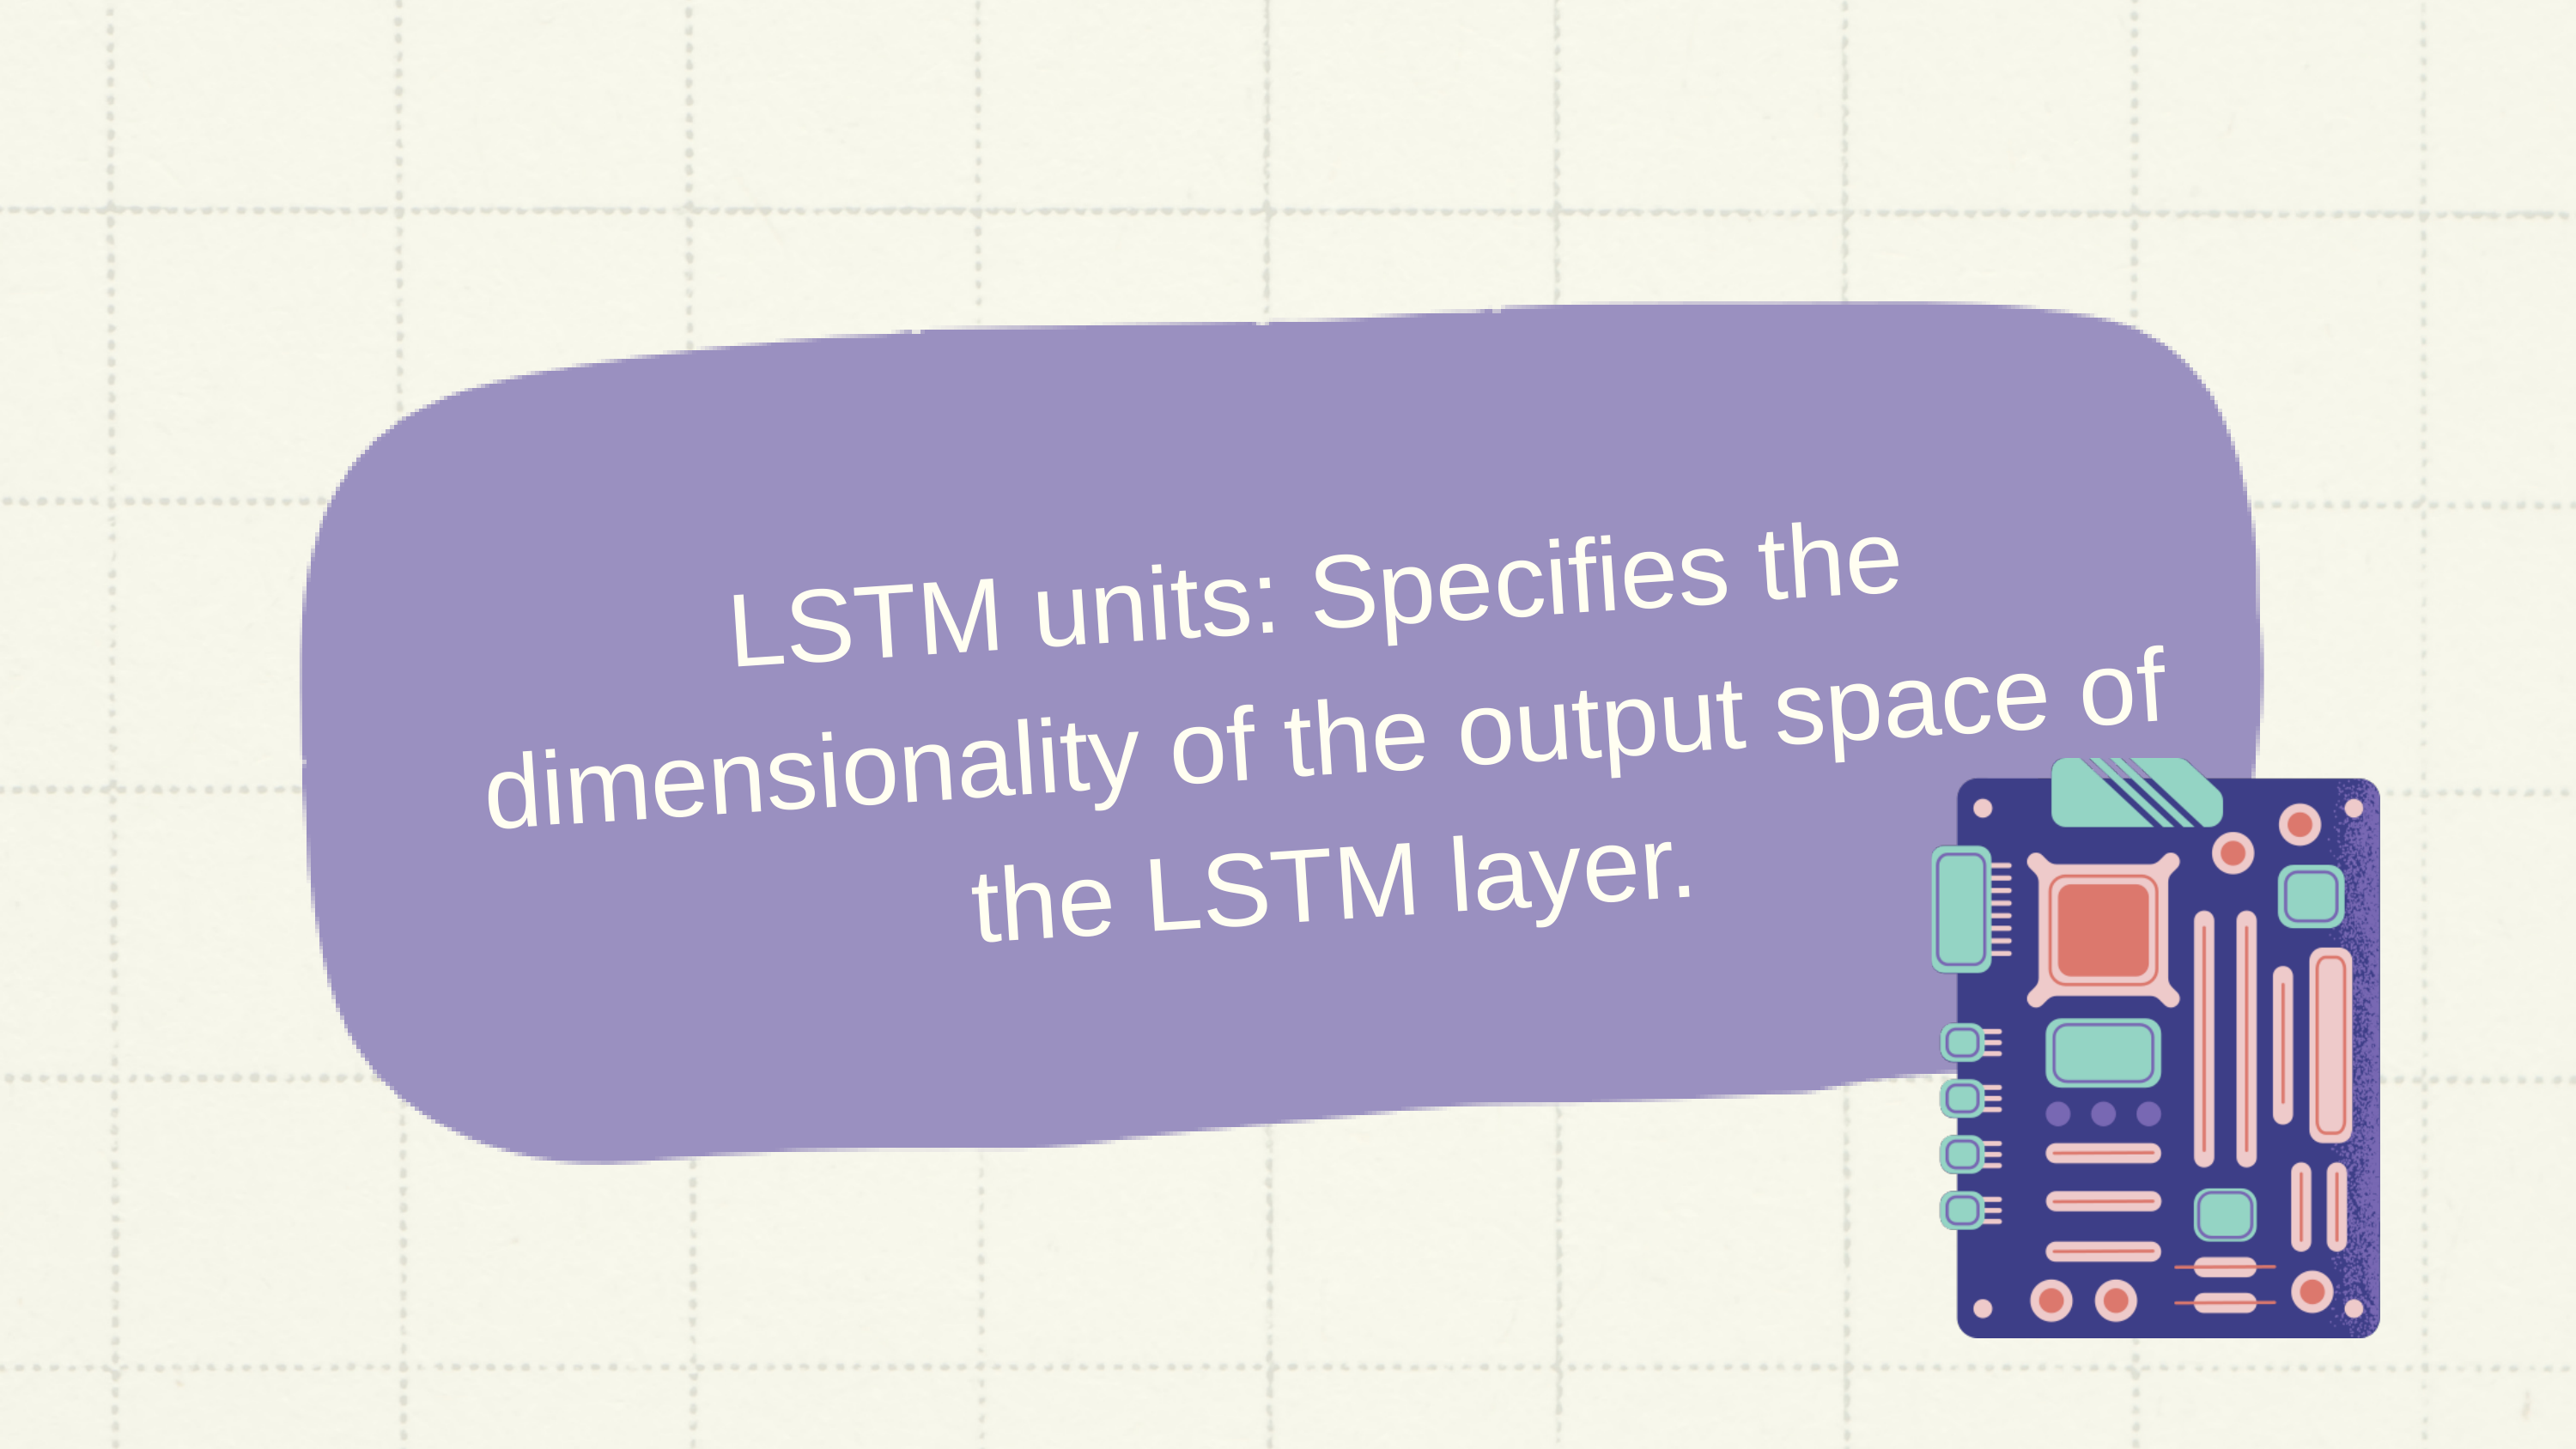

LSTM units: Specifies the dimensionality of the output space of the LSTM layer.